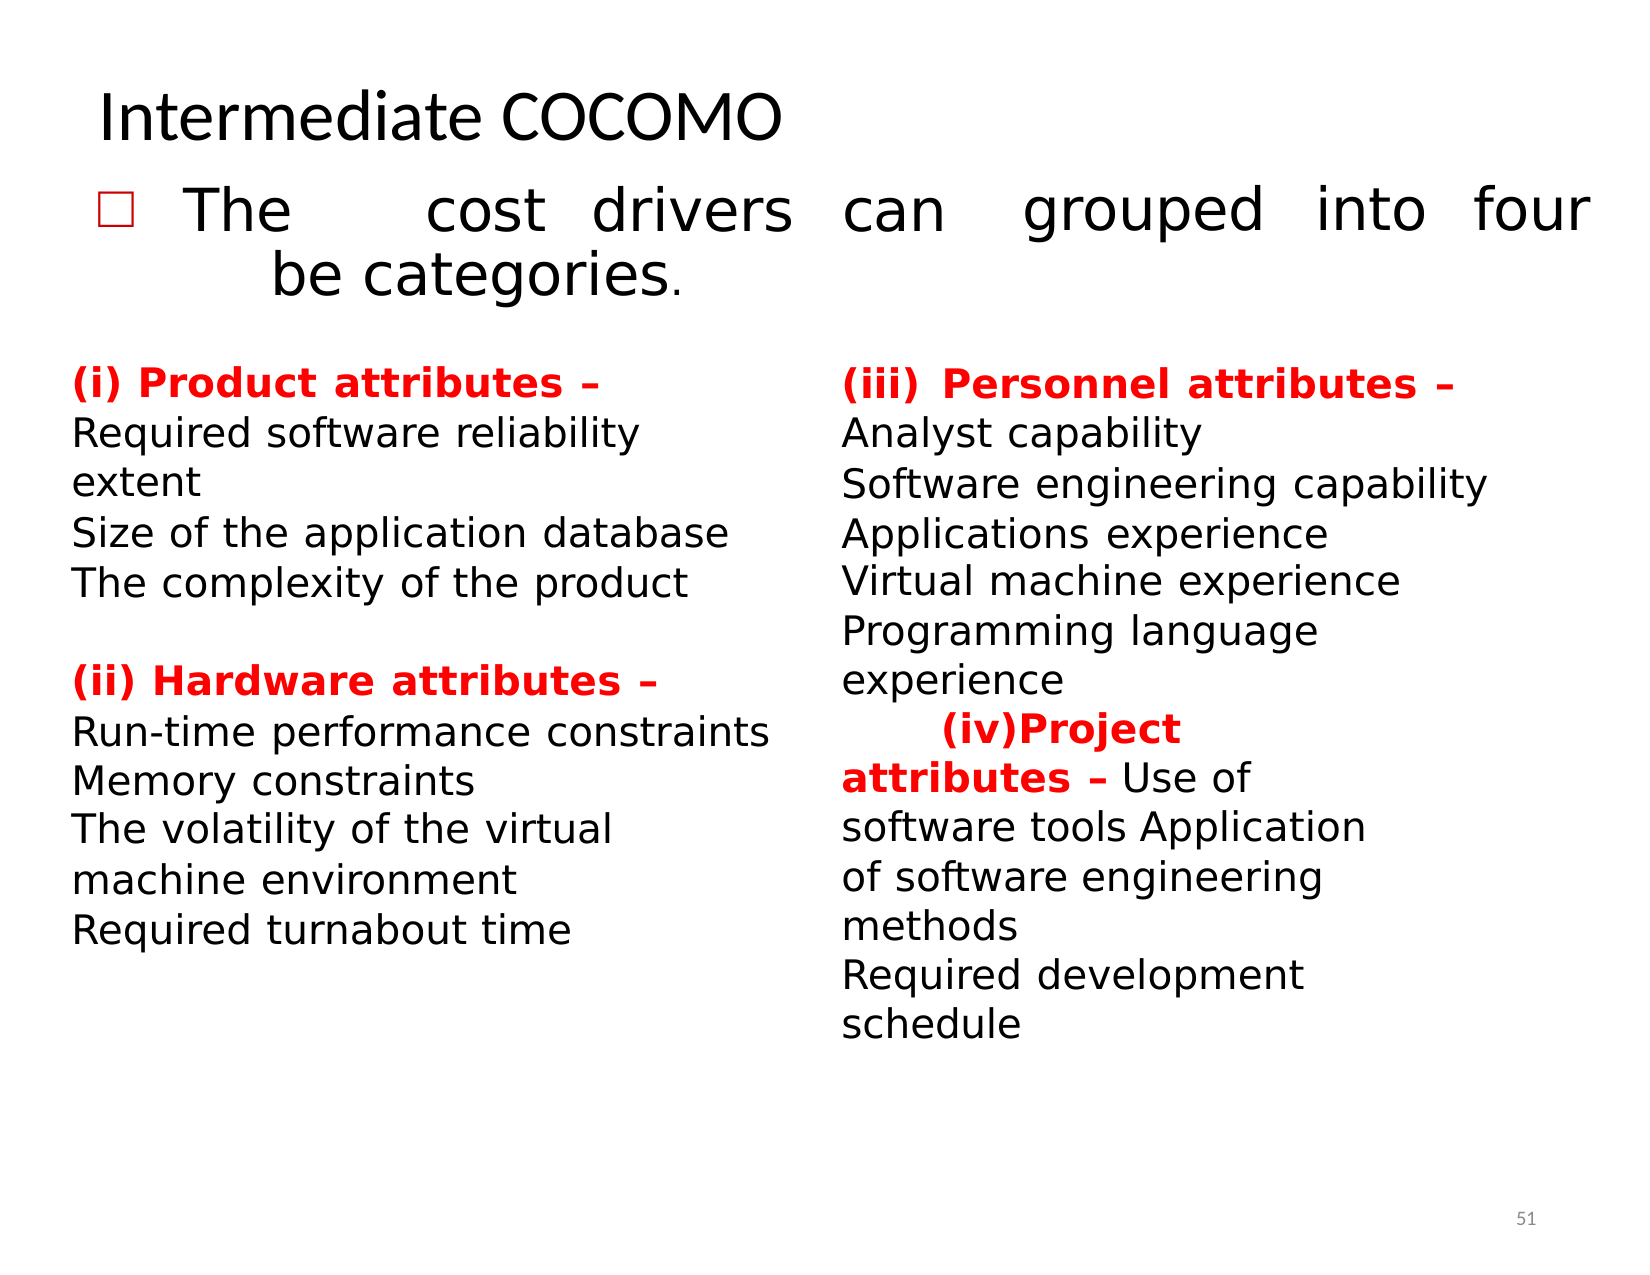

# Intermediate COCOMO
The	cost	drivers	can	be categories.
grouped	into	four
(i) Product attributes – Required software reliability extent
Size of the application database The complexity of the product
Personnel attributes –
Analyst capability
Software engineering capability Applications experience
Virtual machine experience
Programming language experience
Project attributes – Use of software tools Application of software engineering methods
Required development schedule
(ii) Hardware attributes –
Run-time performance constraints Memory constraints
The volatility of the virtual
machine environment Required turnabout time
51